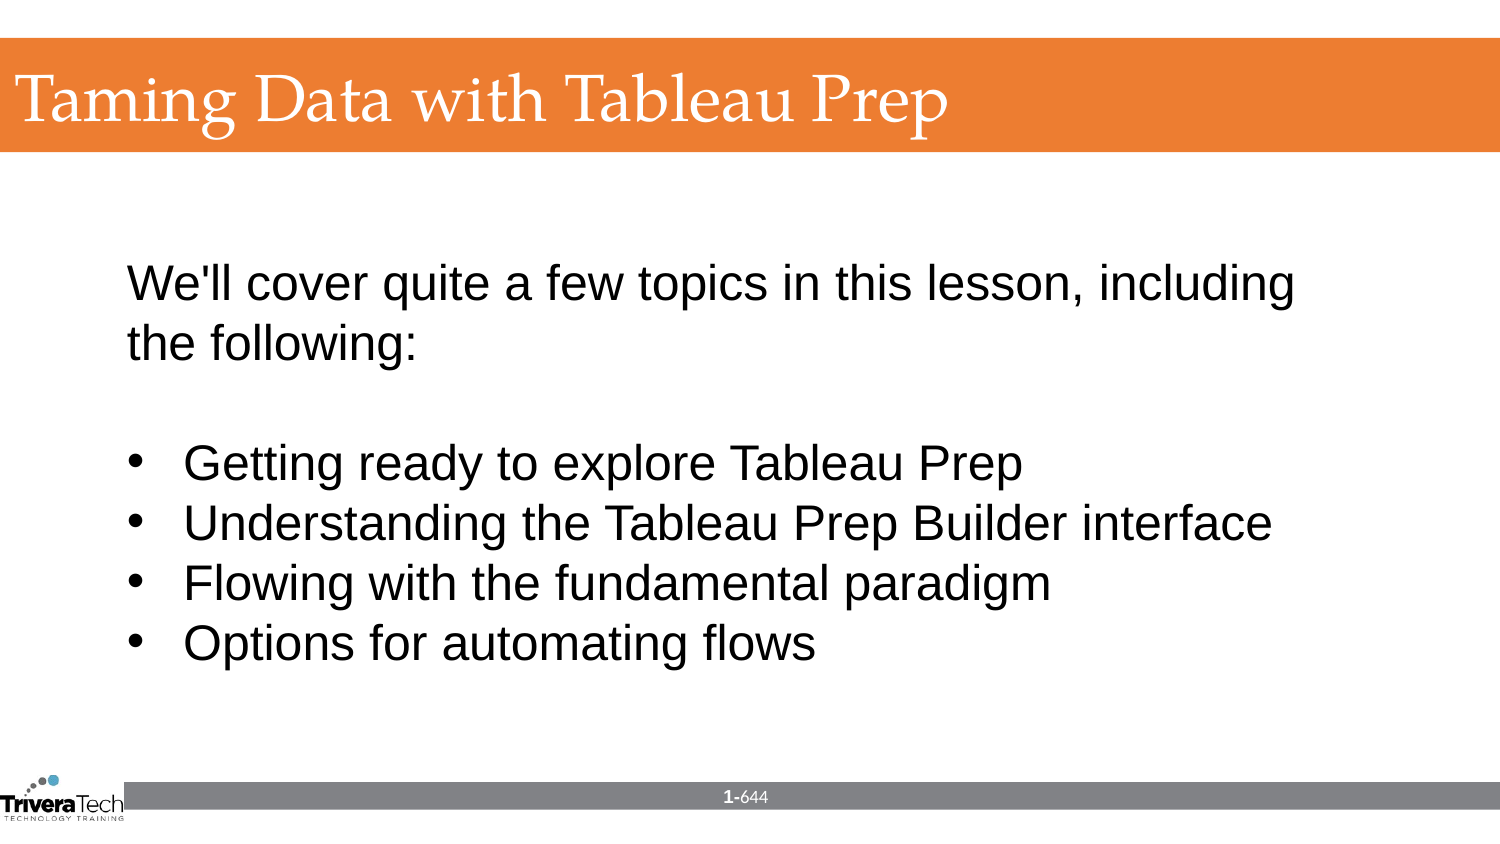

Taming Data with Tableau Prep
We'll cover quite a few topics in this lesson, including the following:

Getting ready to explore Tableau Prep
Understanding the Tableau Prep Builder interface
Flowing with the fundamental paradigm
Options for automating flows
1-644